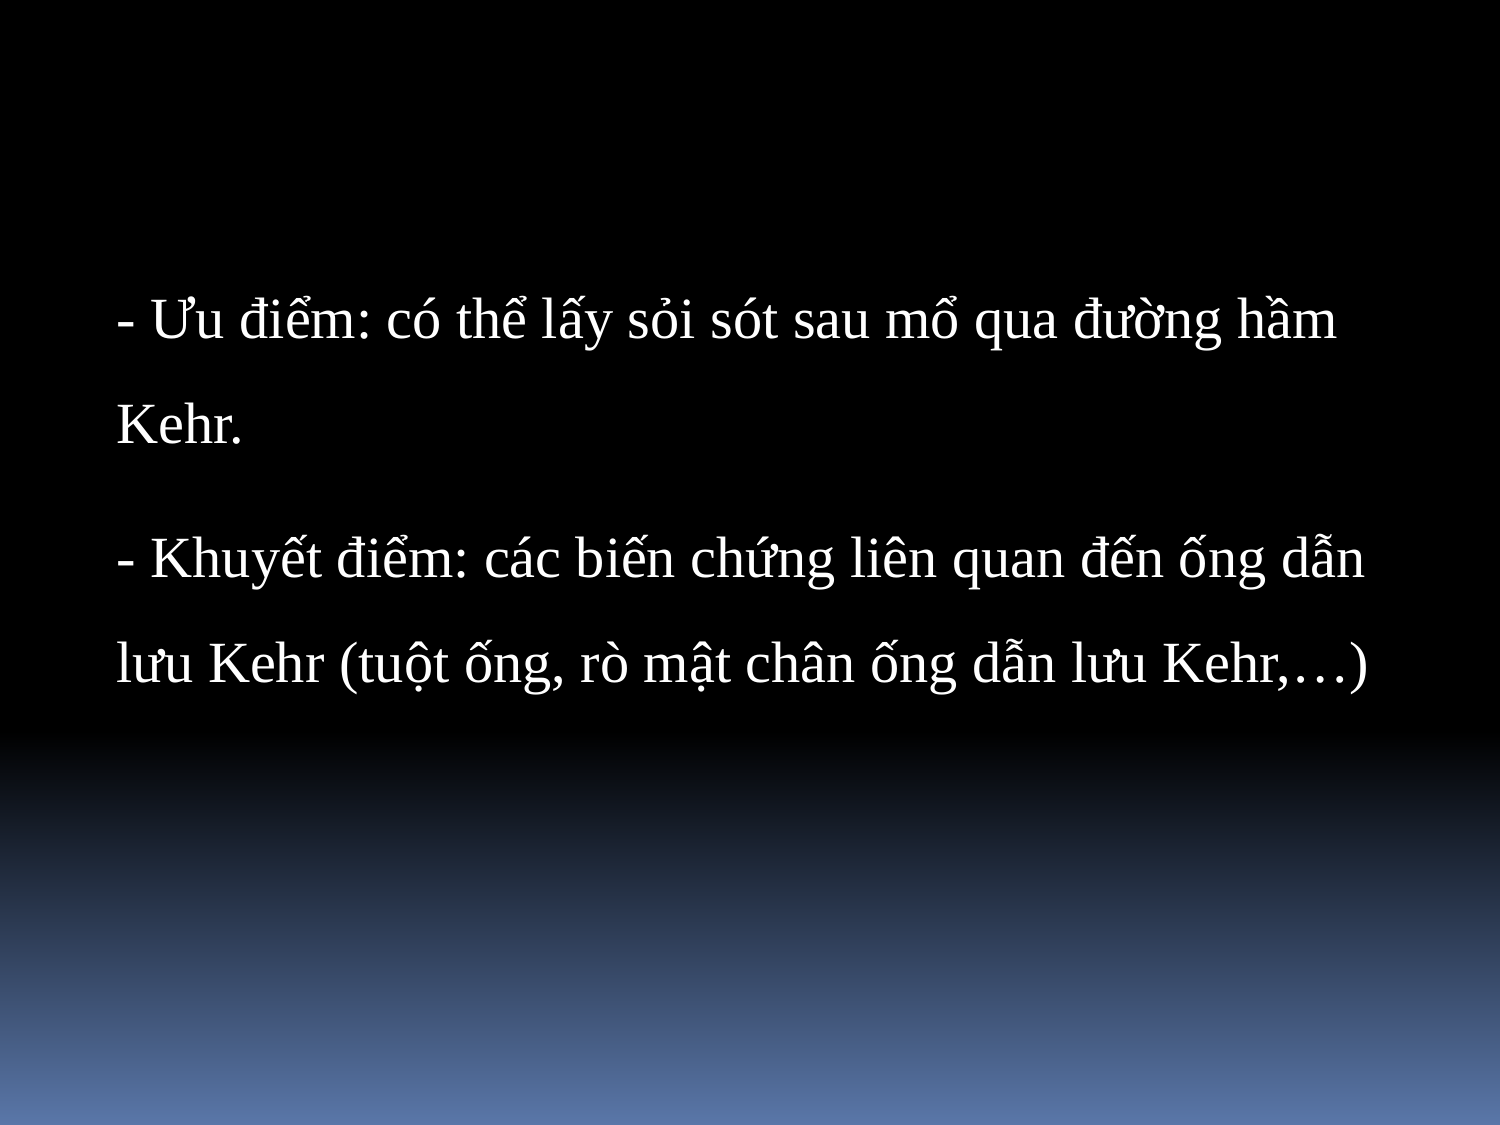

- Ưu điểm: có thể lấy sỏi sót sau mổ qua đường hầm Kehr.
- Khuyết điểm: các biến chứng liên quan đến ống dẫn lưu Kehr (tuột ống, rò mật chân ống dẫn lưu Kehr,…)